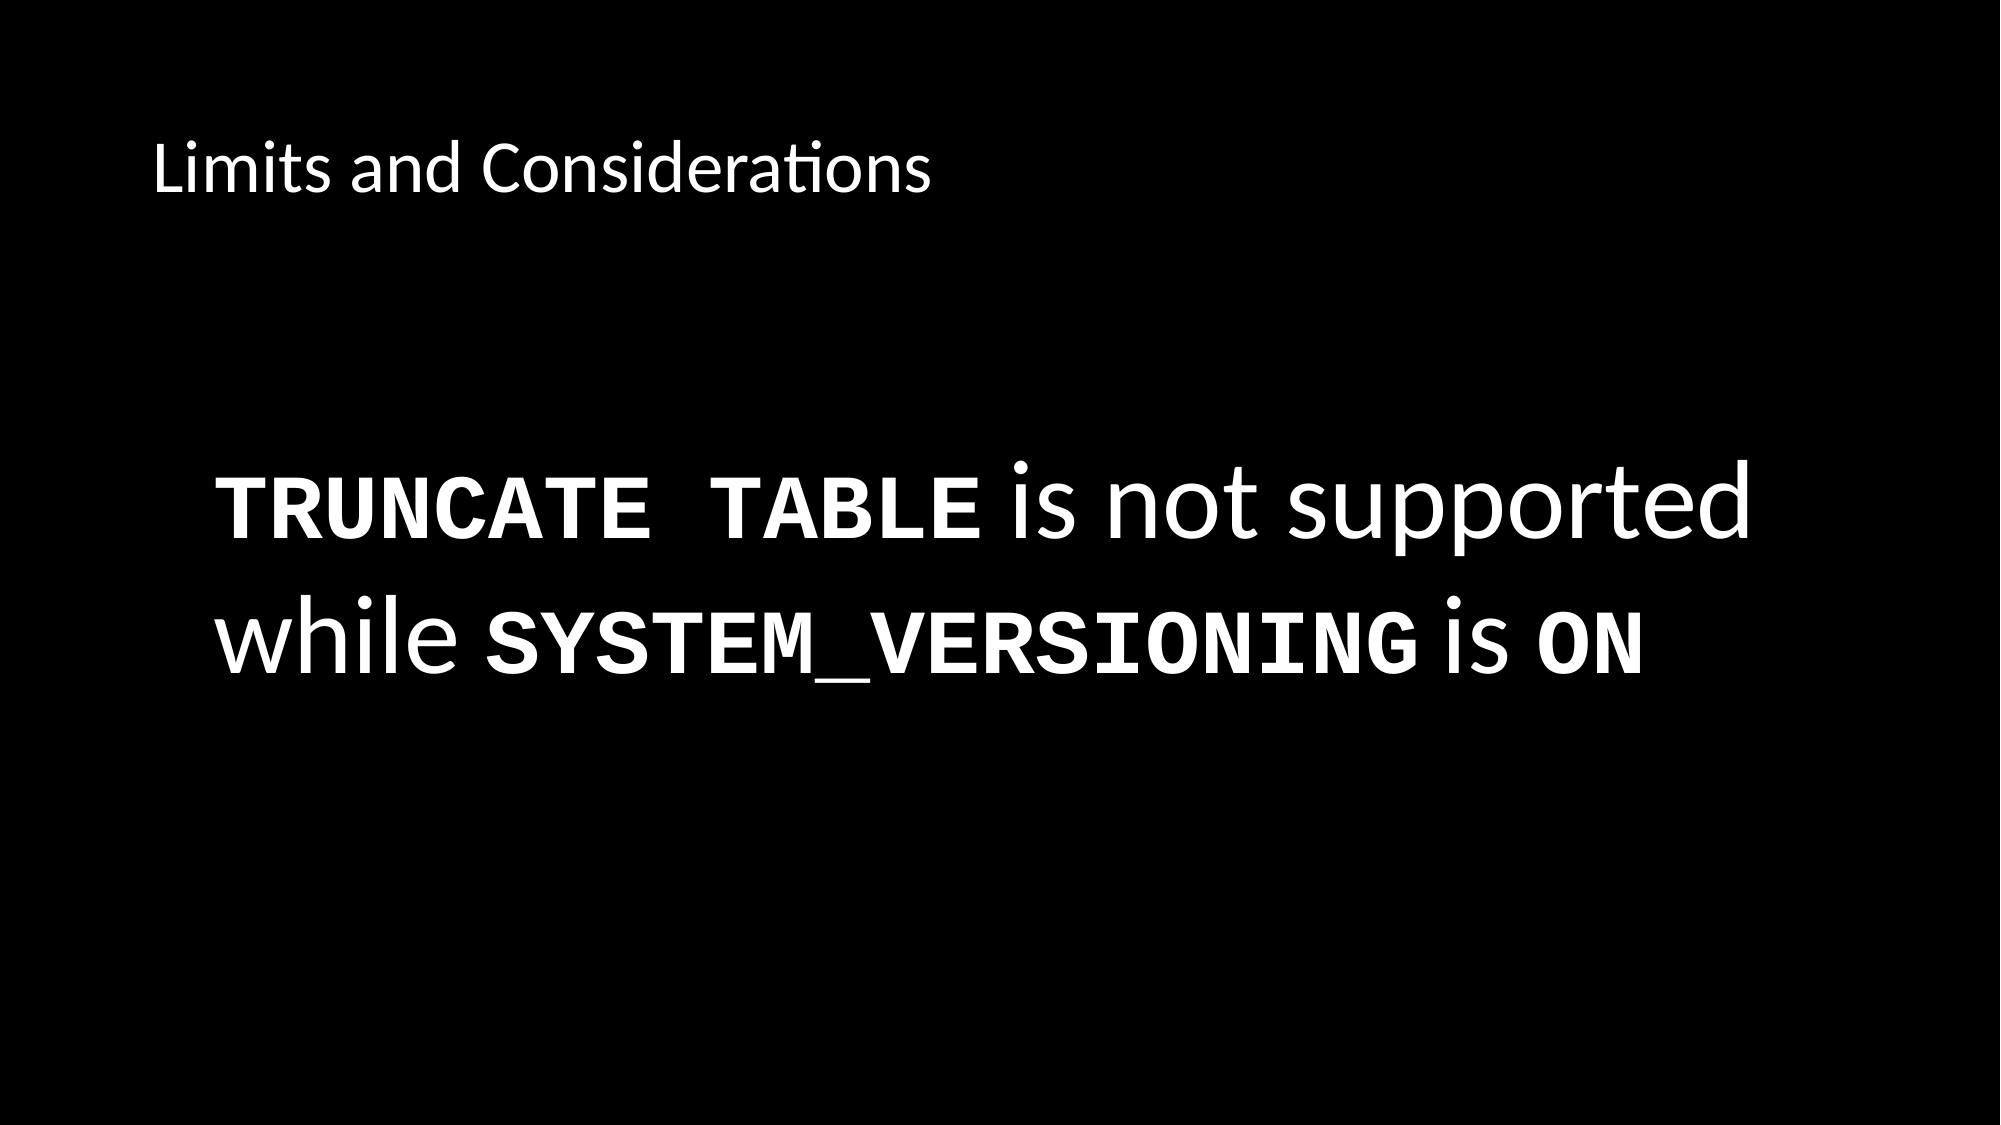

# Limits and Considerations
TRUNCATE TABLE is not supported
while SYSTEM_VERSIONING is ON